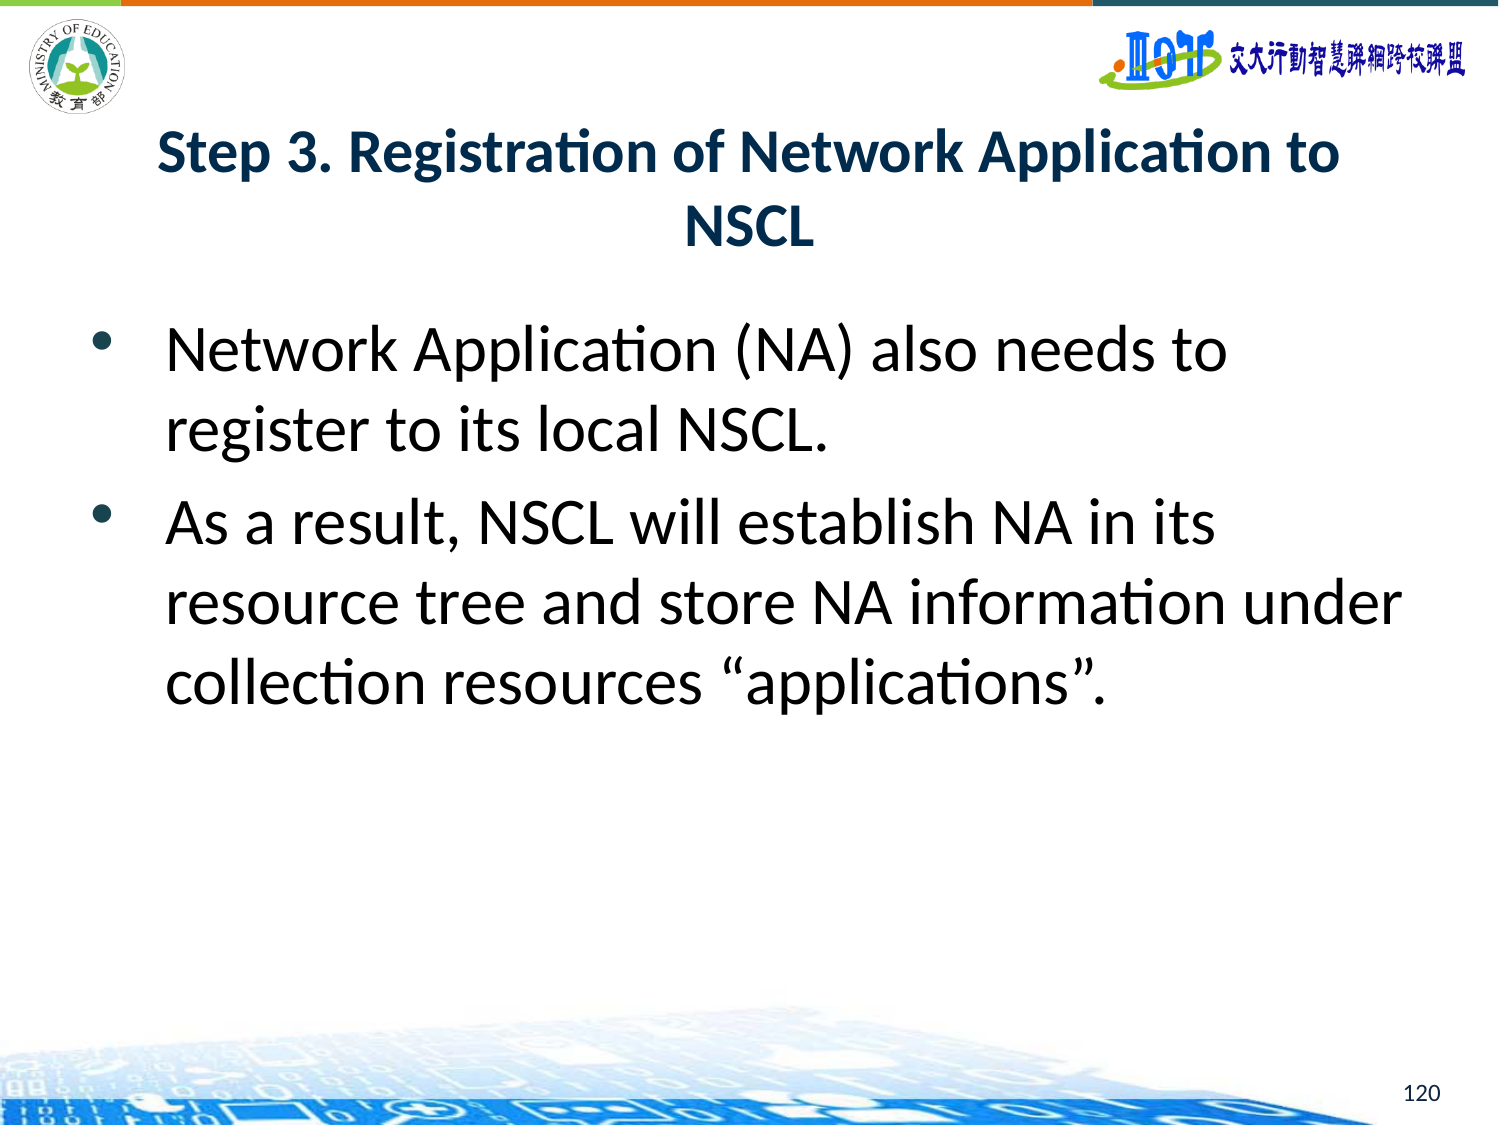

120
# Step 3. Registration of Network Application to NSCL
Network Application (NA) also needs to register to its local NSCL.
As a result, NSCL will establish NA in its resource tree and store NA information under collection resources “applications”.